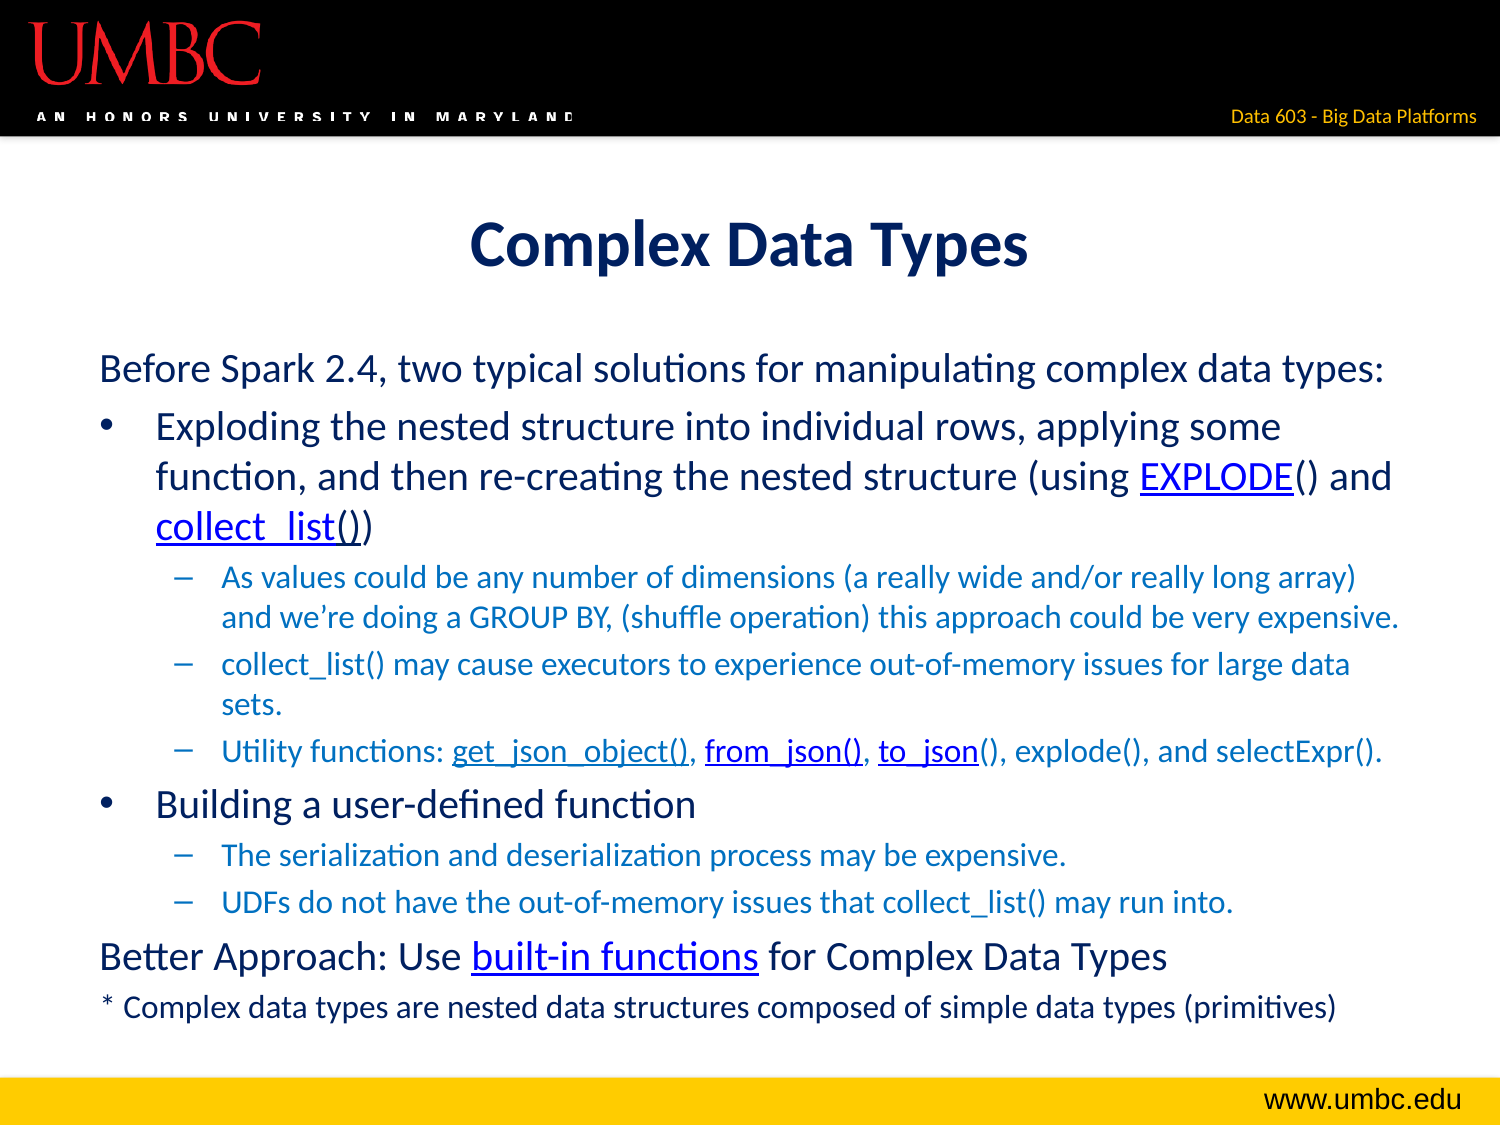

# Complex Data Types
Before Spark 2.4, two typical solutions for manipulating complex data types:
Exploding the nested structure into individual rows, applying some function, and then re-creating the nested structure (using EXPLODE() and collect_list())
As values could be any number of dimensions (a really wide and/or really long array) and we’re doing a GROUP BY, (shuffle operation) this approach could be very expensive.
collect_list() may cause executors to experience out-of-memory issues for large data sets.
Utility functions: get_json_object(), from_json(), to_json(), explode(), and selectExpr().
Building a user-defined function
The serialization and deserialization process may be expensive.
UDFs do not have the out-of-memory issues that collect_list() may run into.
Better Approach: Use built-in functions for Complex Data Types
* Complex data types are nested data structures composed of simple data types (primitives)